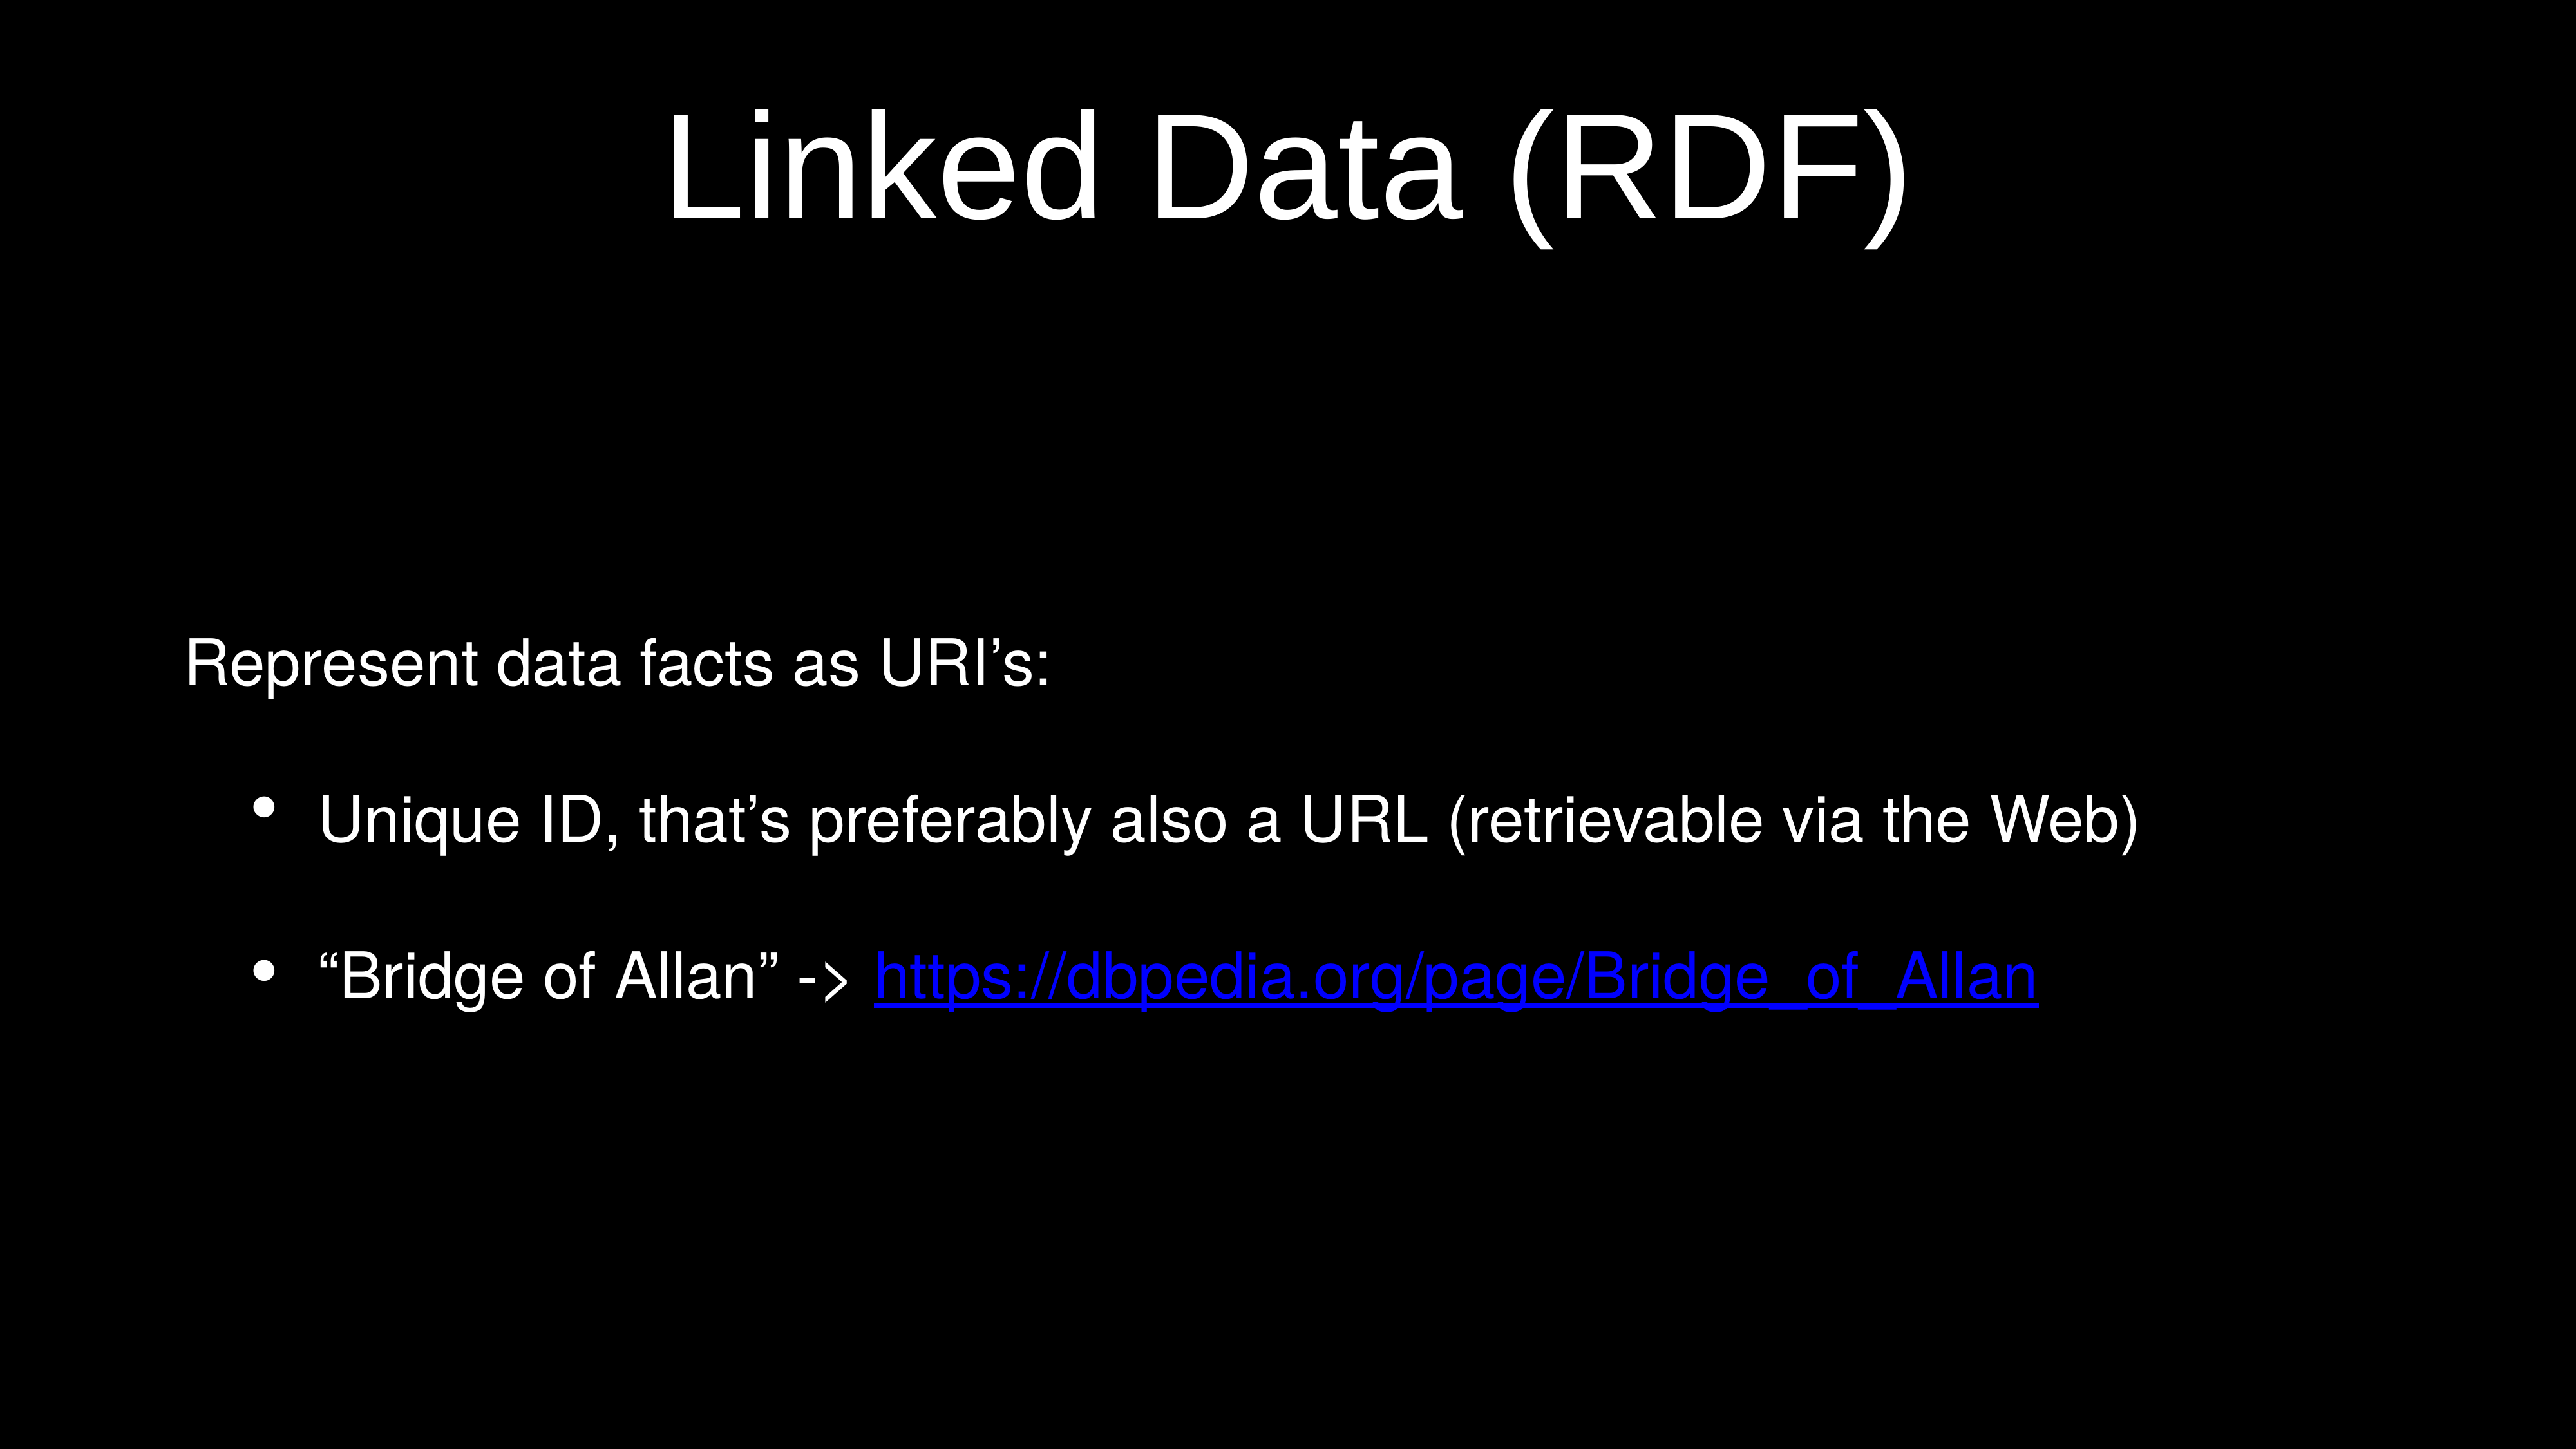

# Linked Data (RDF)
Represent data facts as URI’s:
Unique ID, that’s preferably also a URL (retrievable via the Web)
“Bridge of Allan” -> https://dbpedia.org/page/Bridge_of_Allan